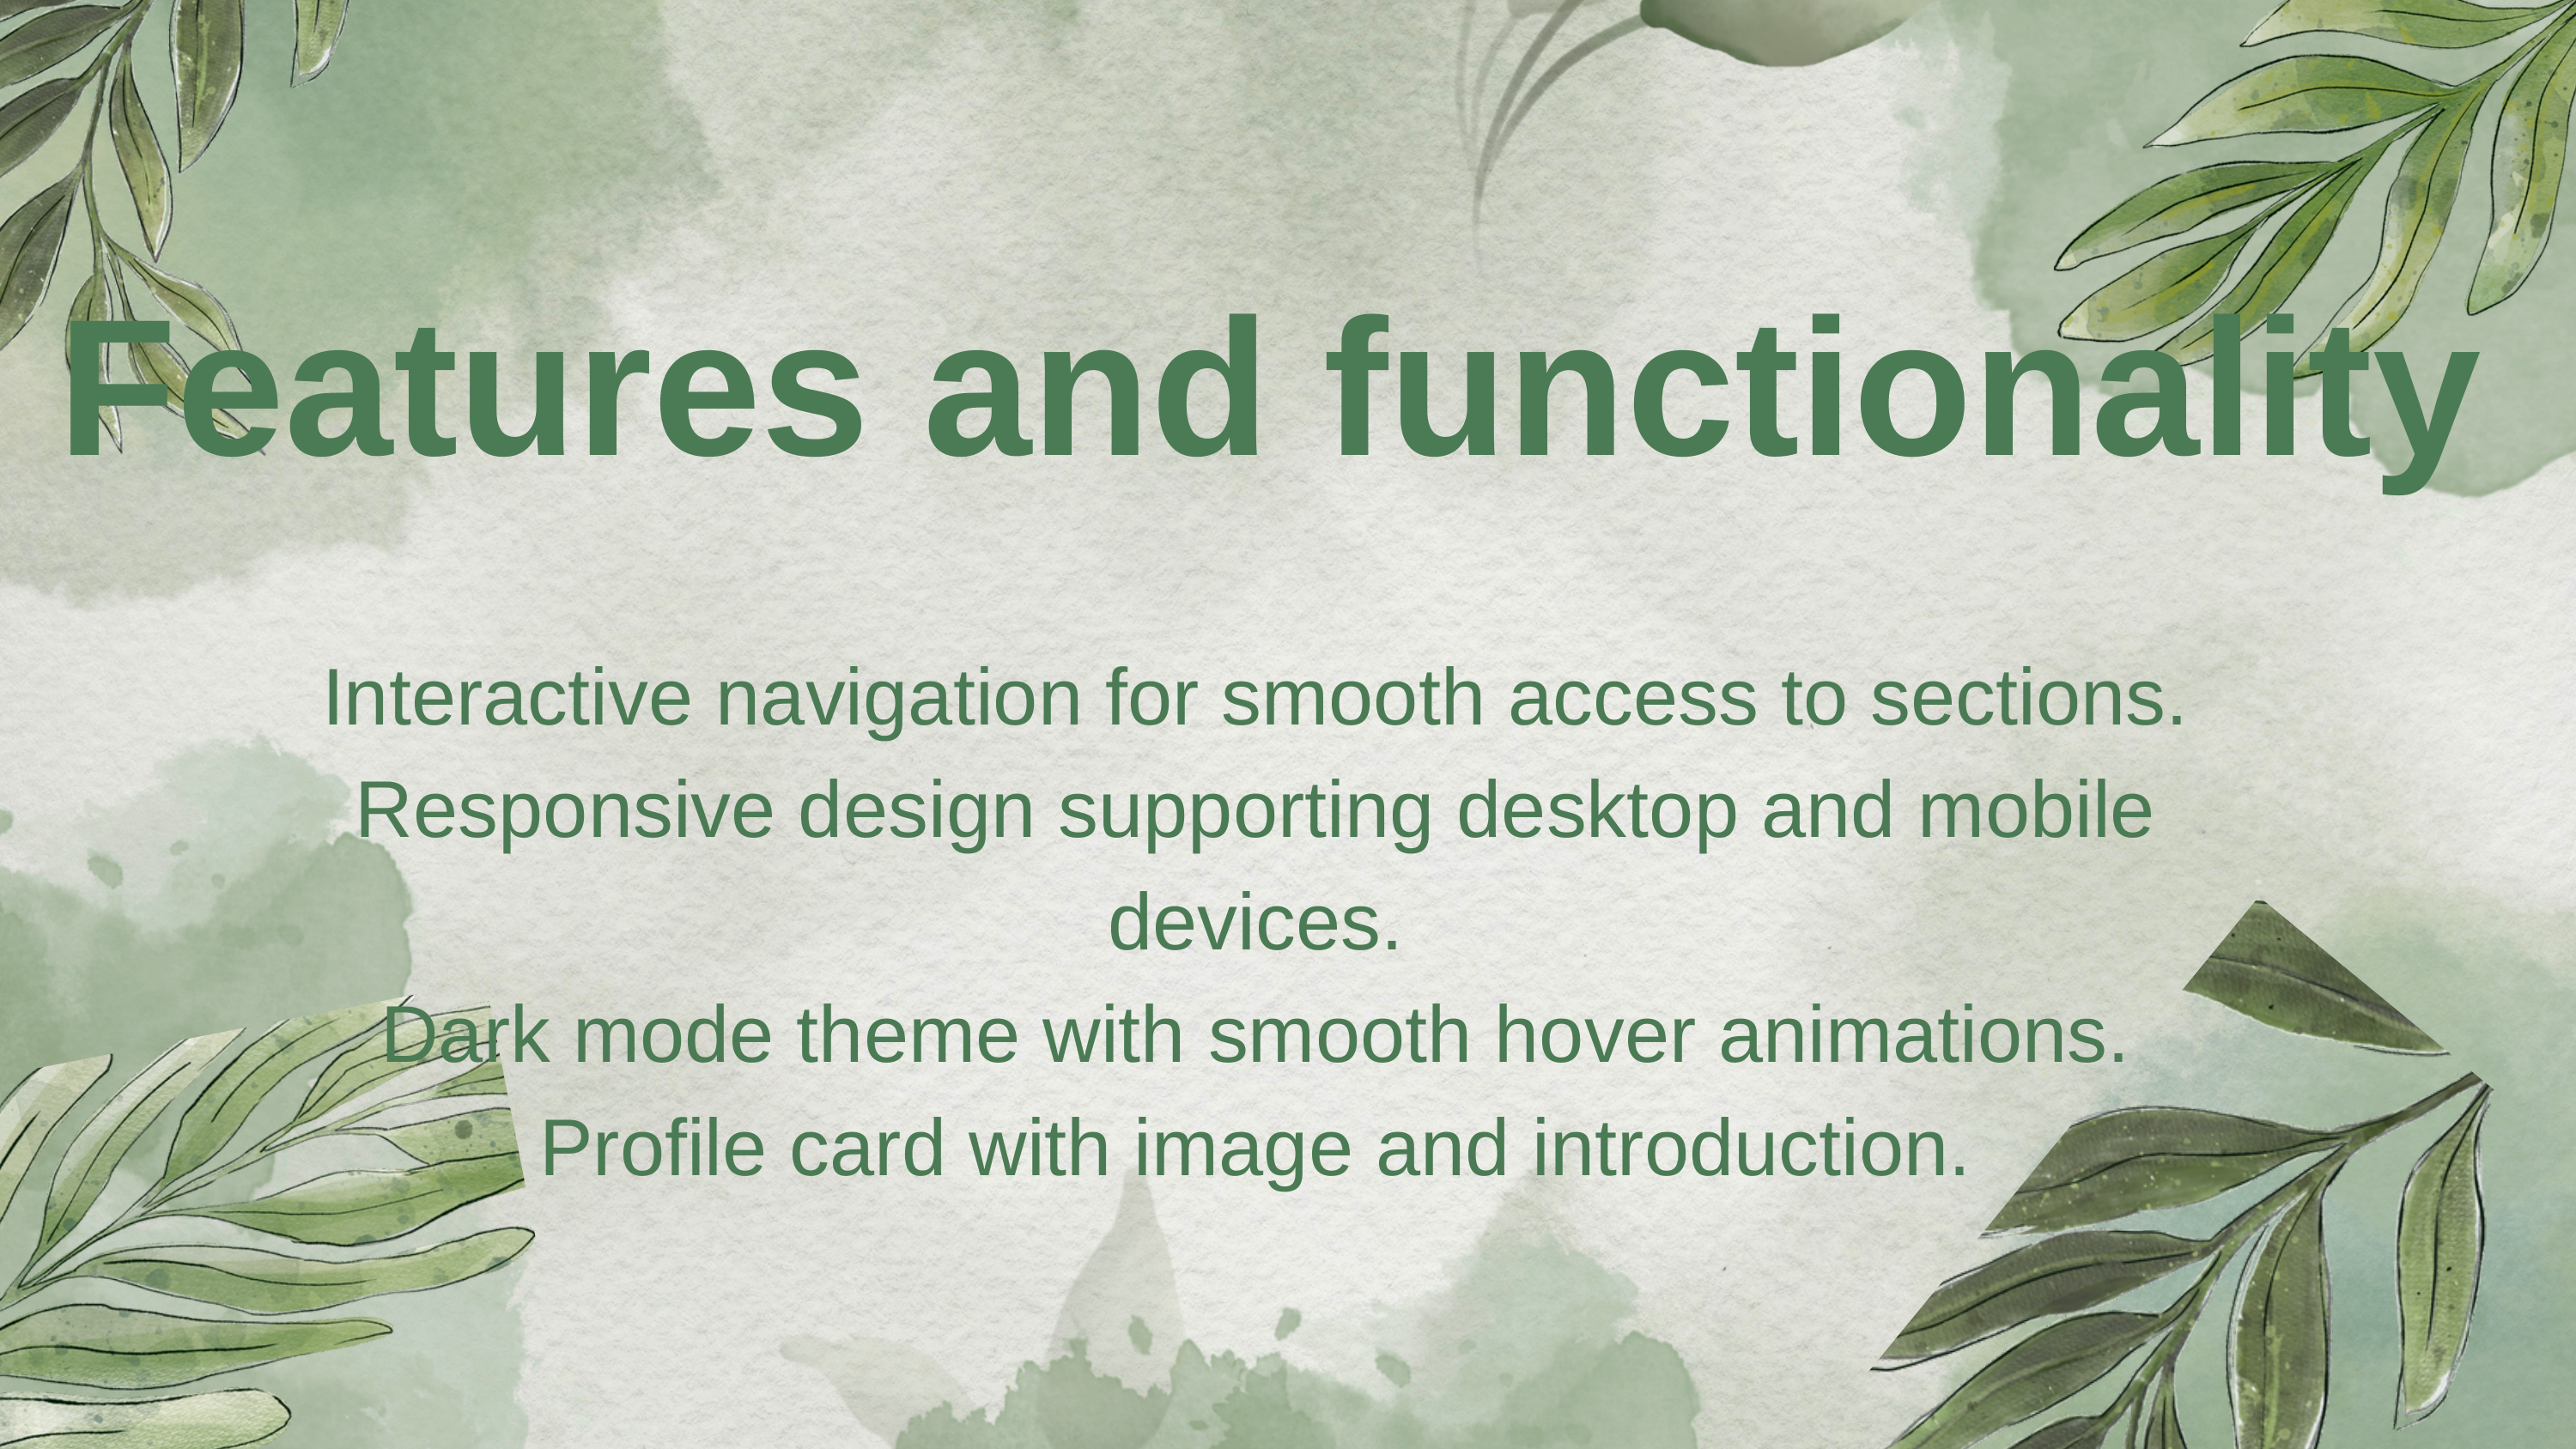

Features and functionality
Interactive navigation for smooth access to sections.
Responsive design supporting desktop and mobile devices.
Dark mode theme with smooth hover animations.
Profile card with image and introduction.